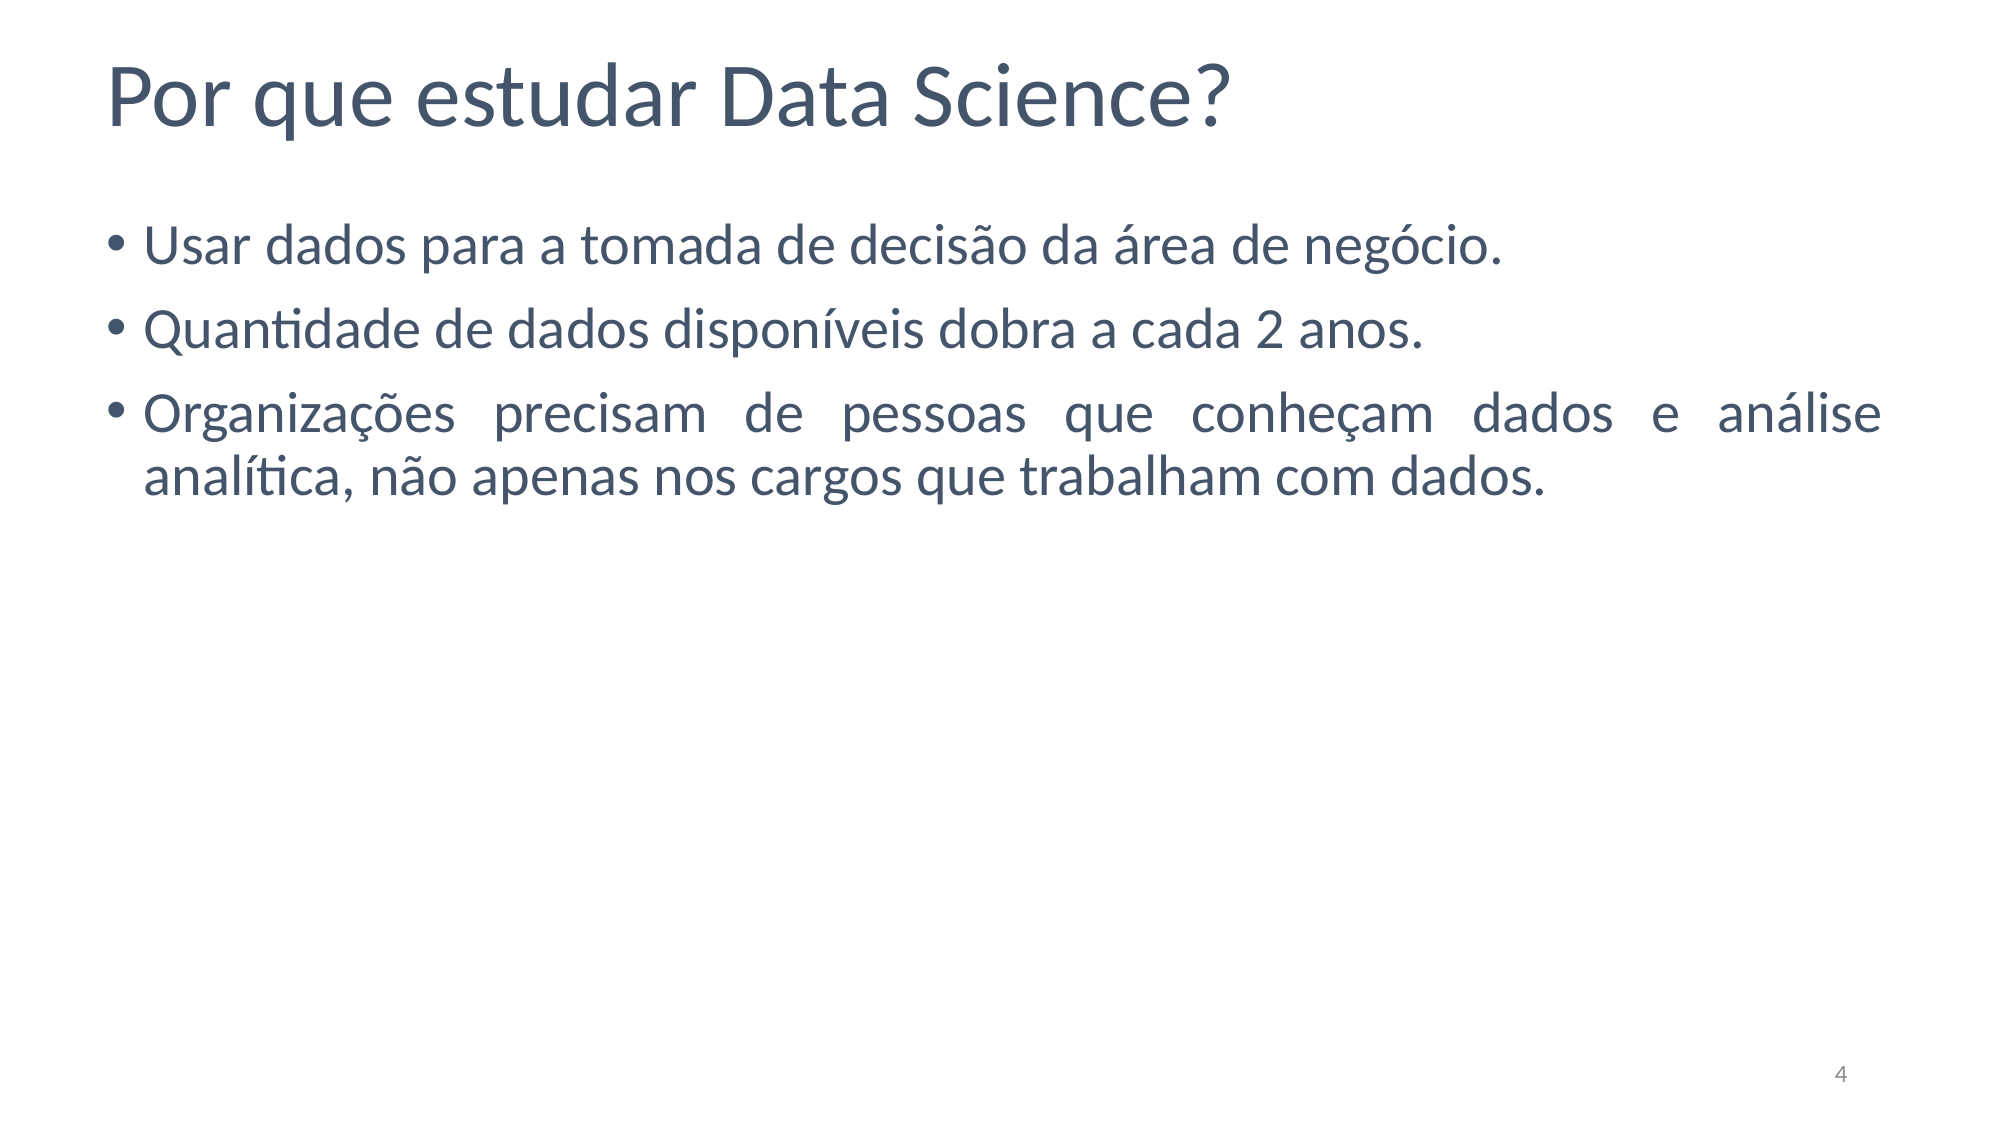

# Por que estudar Data Science?
Usar dados para a tomada de decisão da área de negócio.
Quantidade de dados disponíveis dobra a cada 2 anos.
Organizações precisam de pessoas que conheçam dados e análise analítica, não apenas nos cargos que trabalham com dados.

4